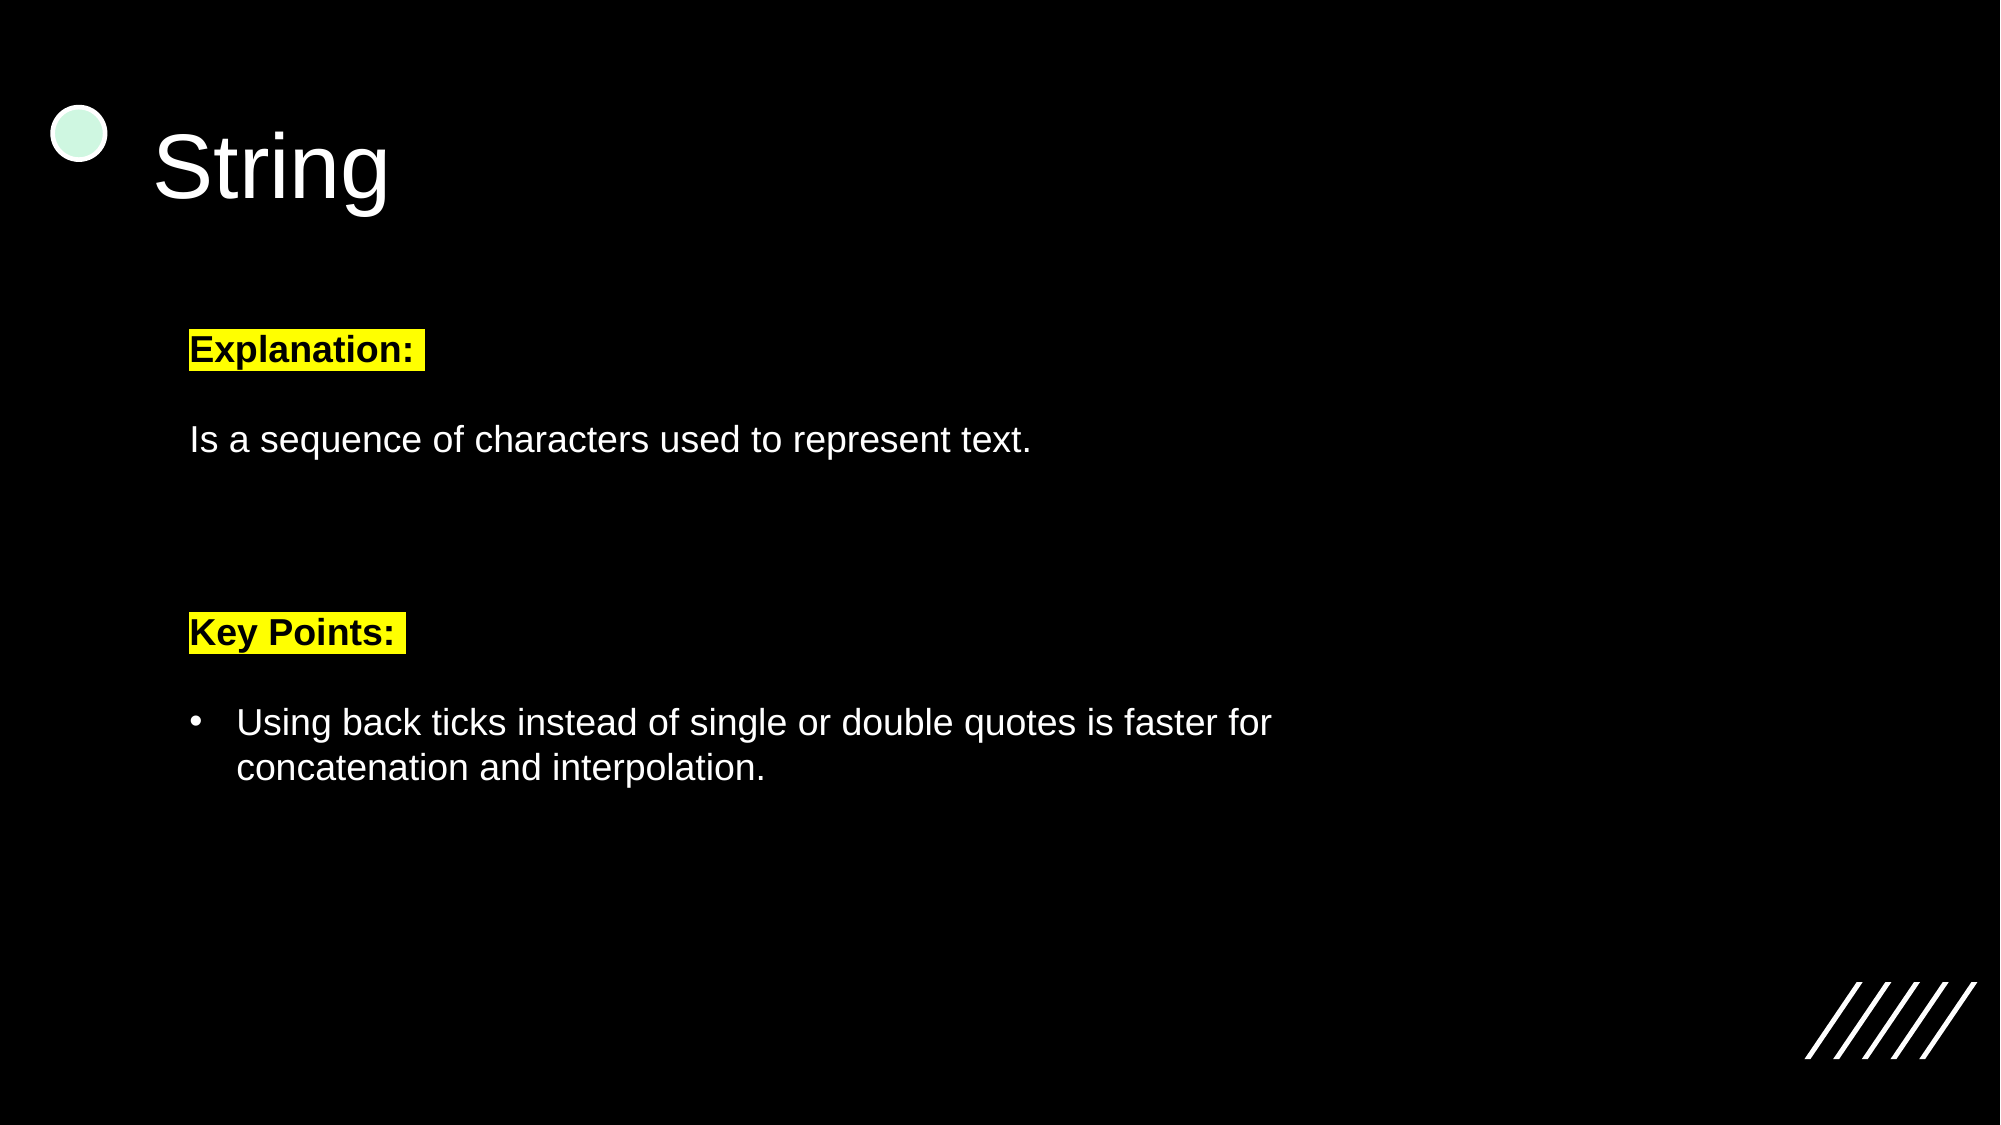

# String
Explanation:

Is a sequence of characters used to represent text.
Key Points:

Using back ticks instead of single or double quotes is faster for concatenation and interpolation.